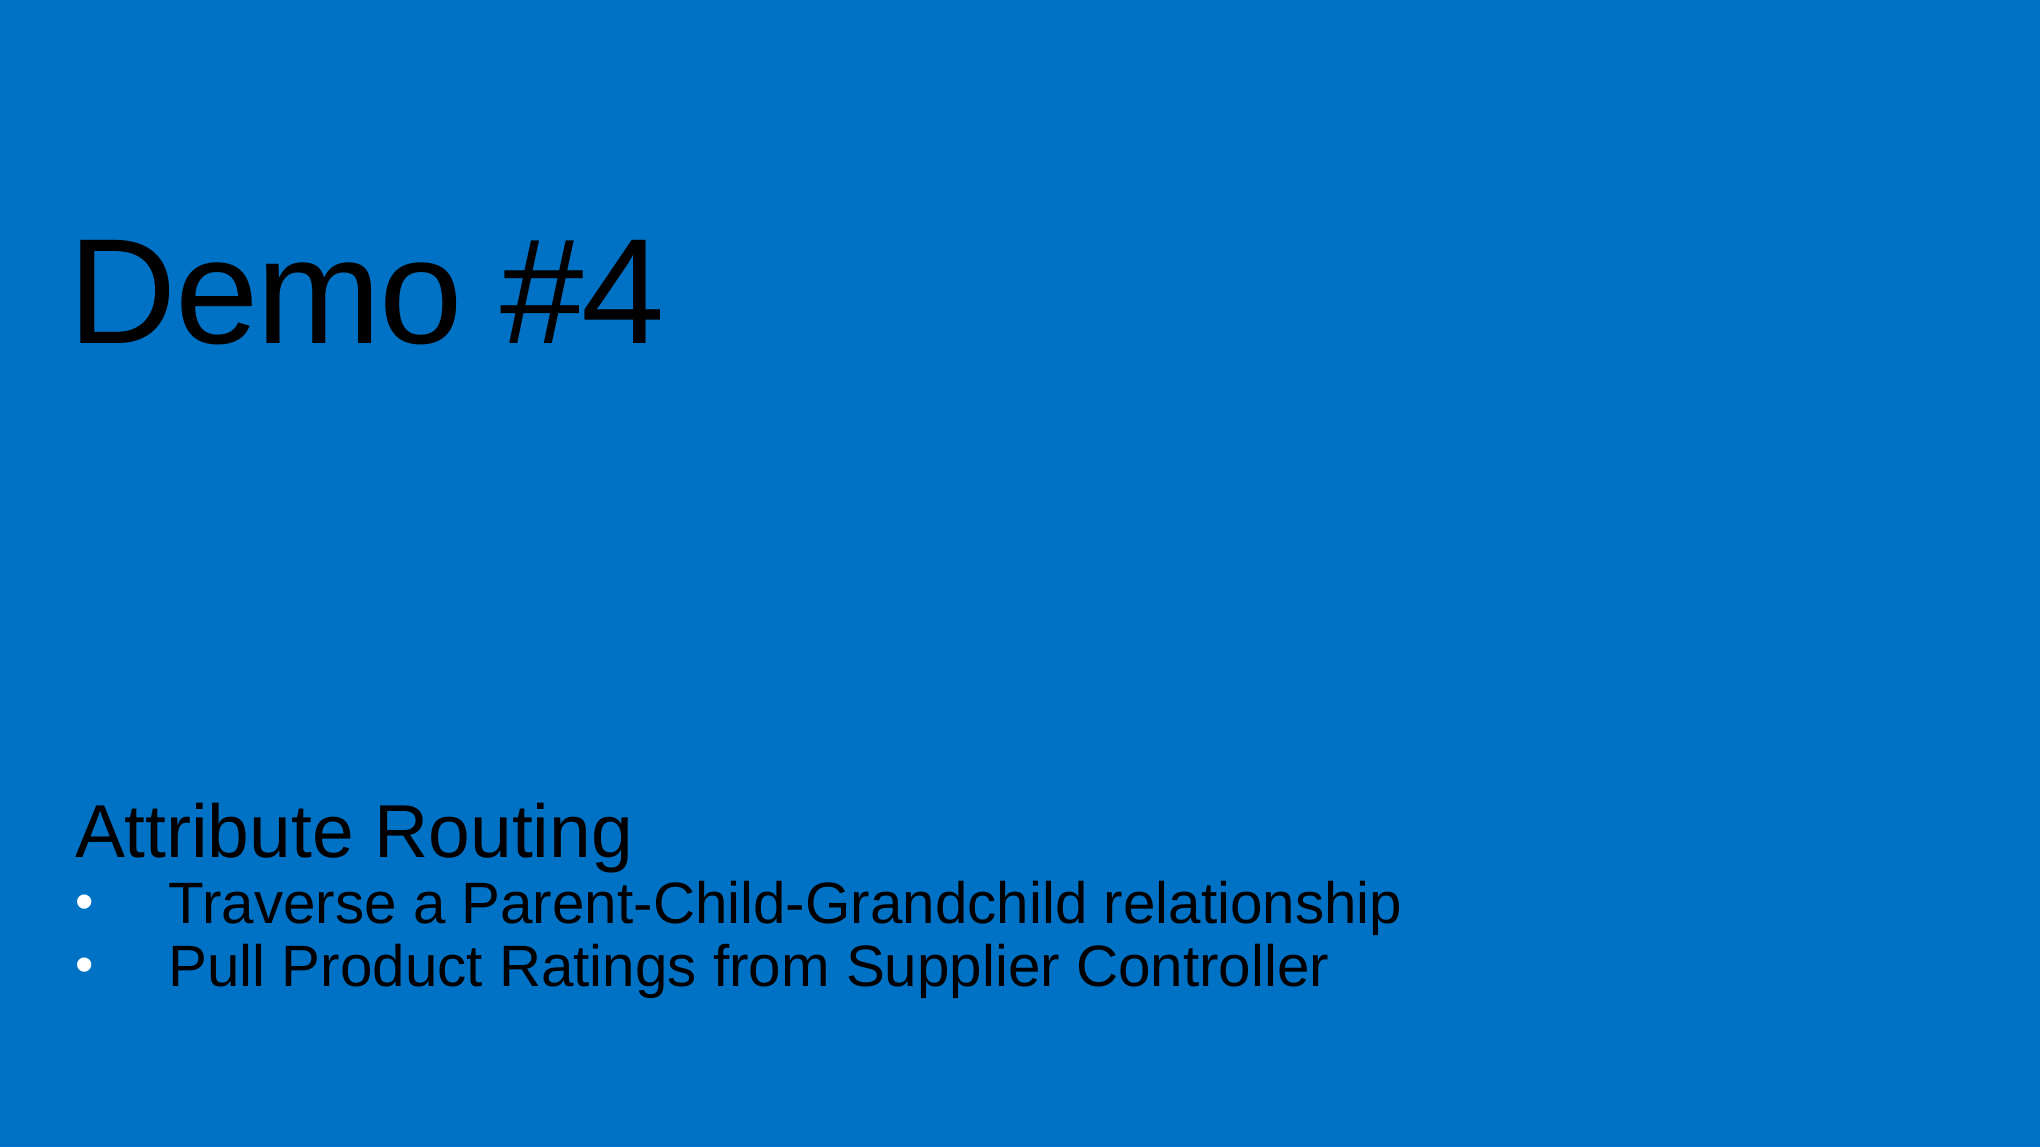

# Demo #4
Attribute Routing
Traverse a Parent-Child-Grandchild relationship
Pull Product Ratings from Supplier Controller